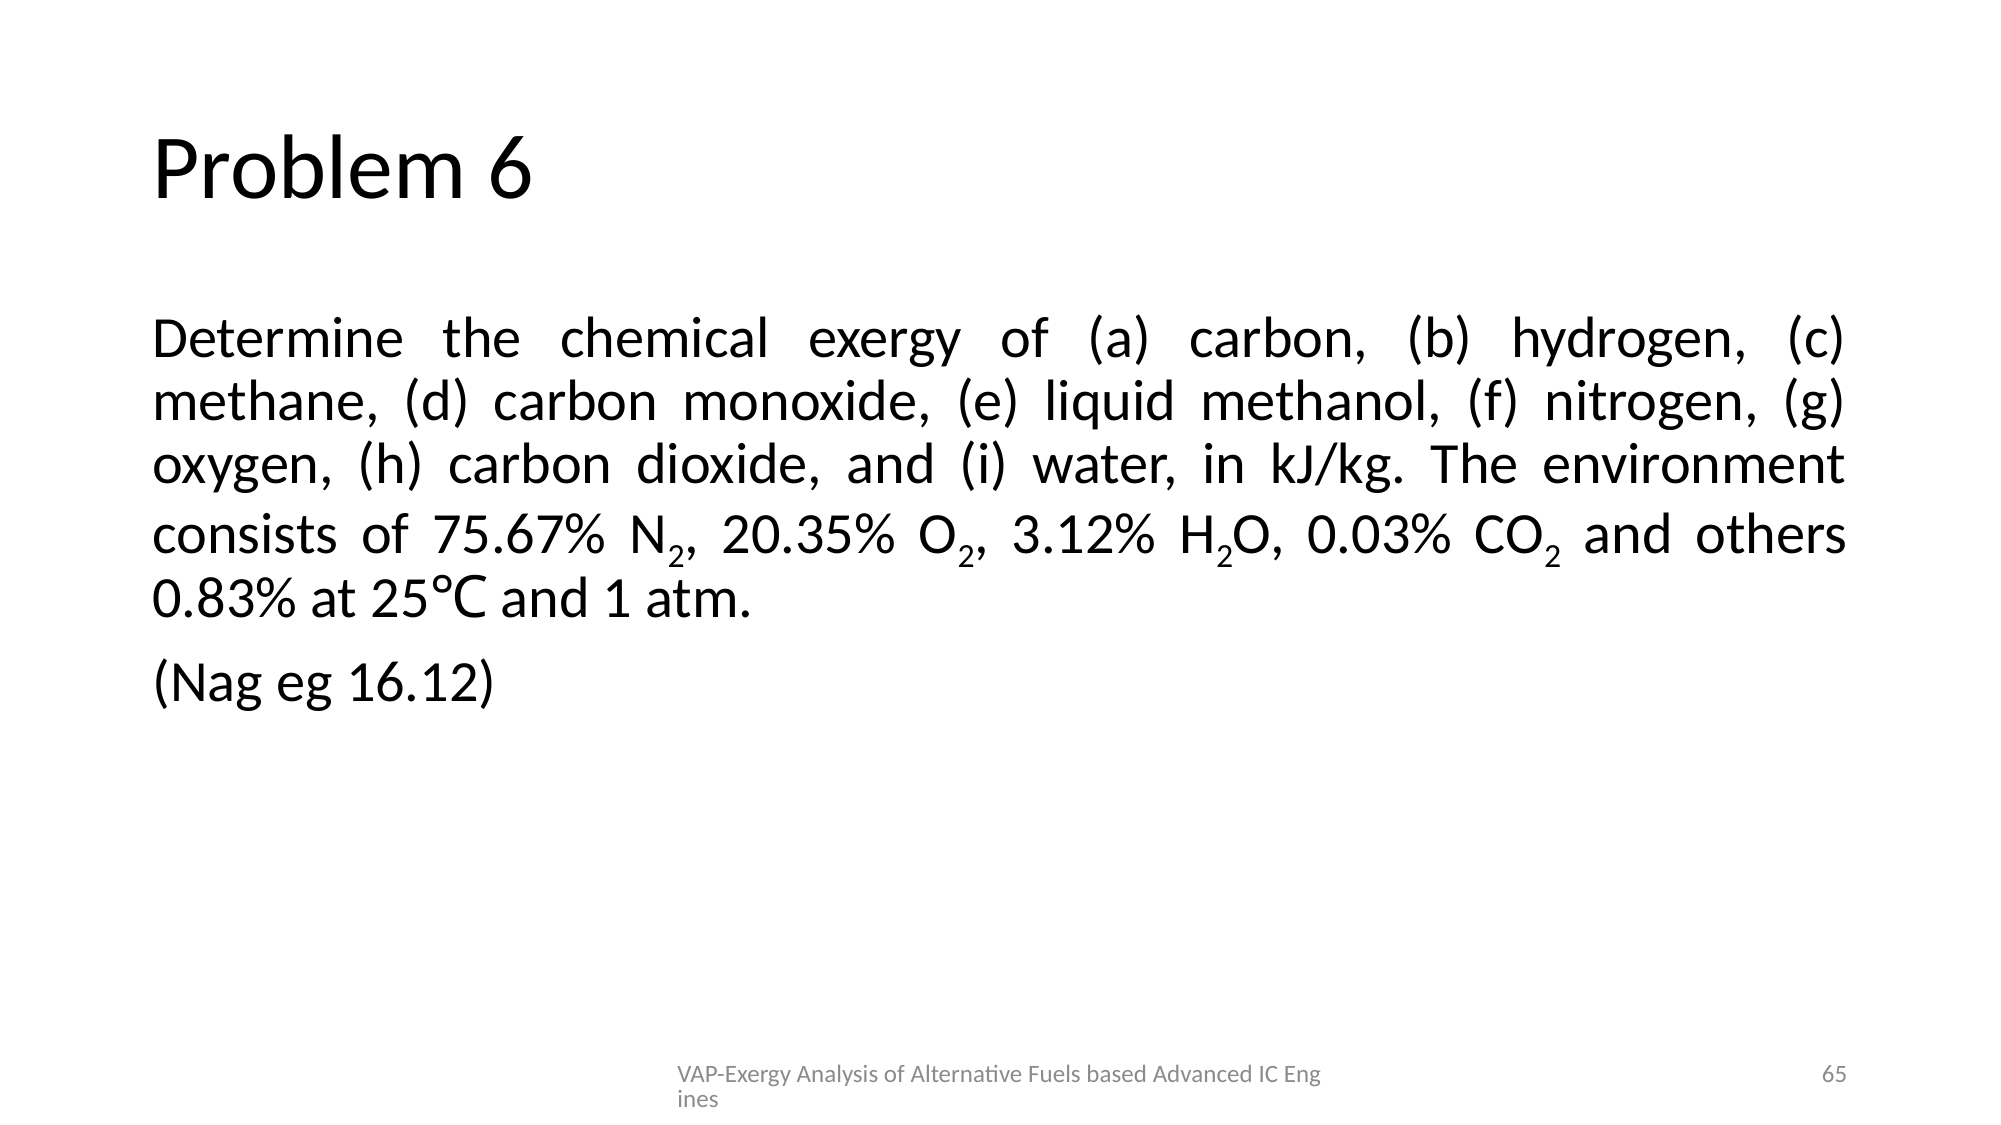

# Problem 6
Determine the chemical exergy of (a) carbon, (b) hydrogen, (c) methane, (d) carbon monoxide, (e) liquid methanol, (f) nitrogen, (g) oxygen, (h) carbon dioxide, and (i) water, in kJ/kg. The environment consists of 75.67% N2, 20.35% O2, 3.12% H2O, 0.03% CO2 and others 0.83% at 25℃ and 1 atm.
(Nag eg 16.12)
VAP-Exergy Analysis of Alternative Fuels based Advanced IC Engines
65